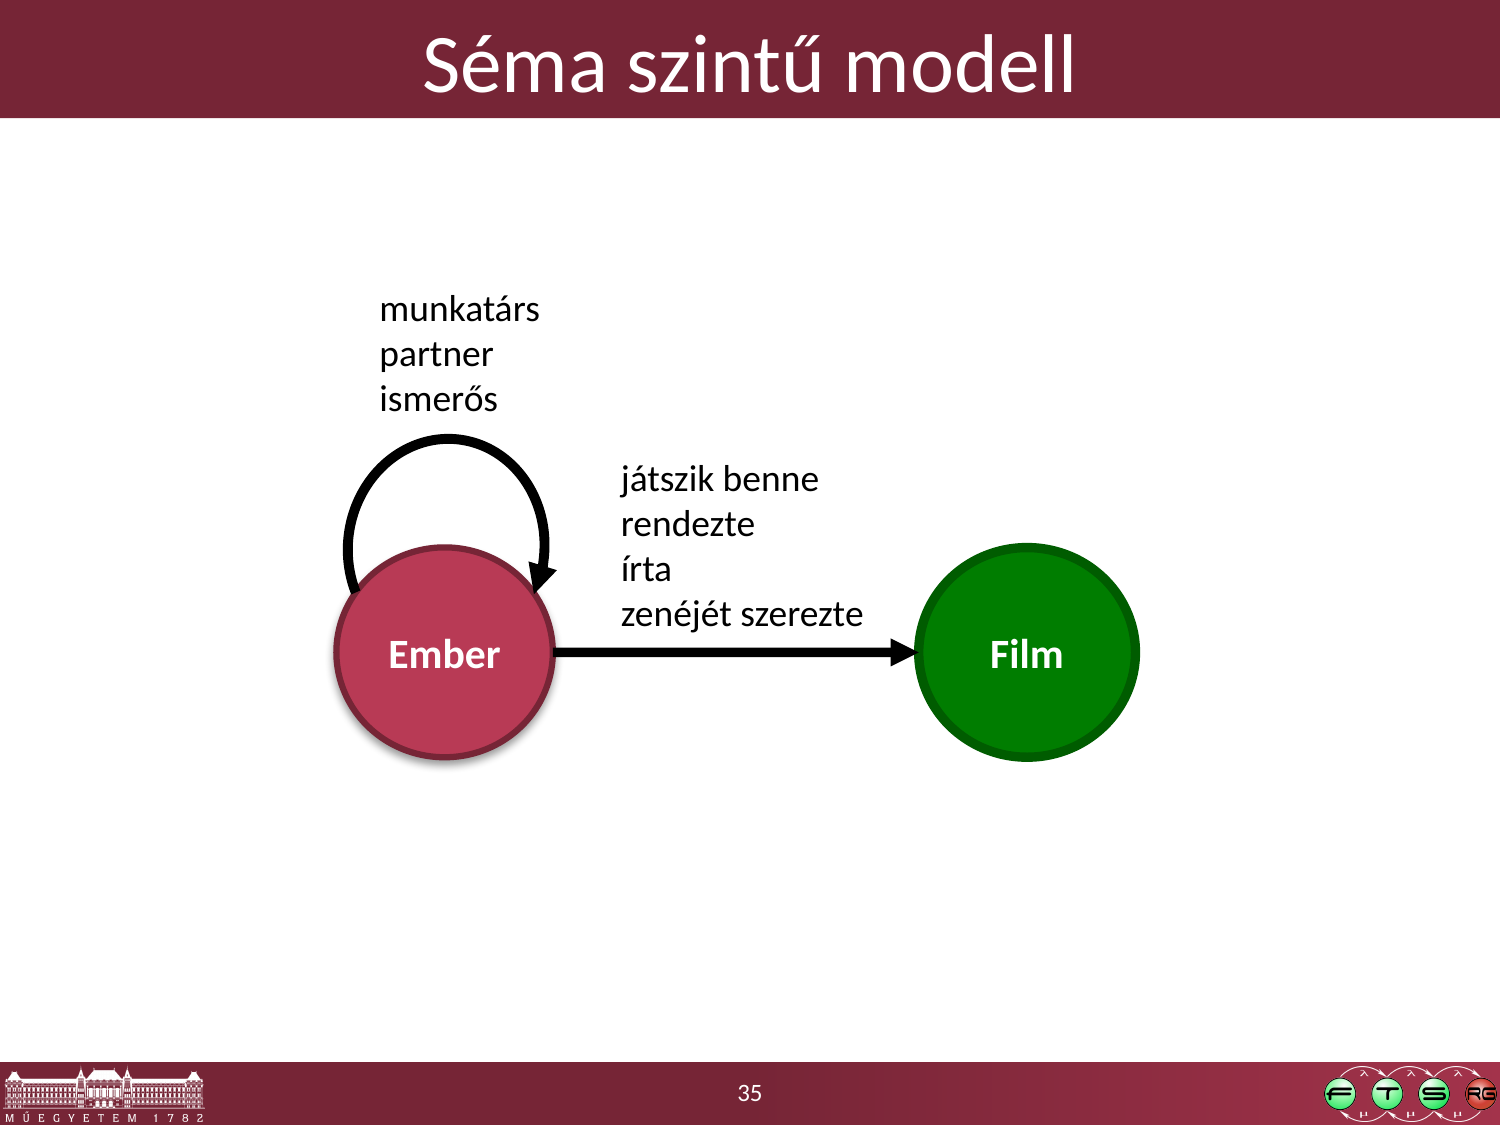

# Séma szintű modell
munkatárs
partner
ismerős

játszik benne
rendezte
írta
zenéjét szerezte
Ember
Film
35